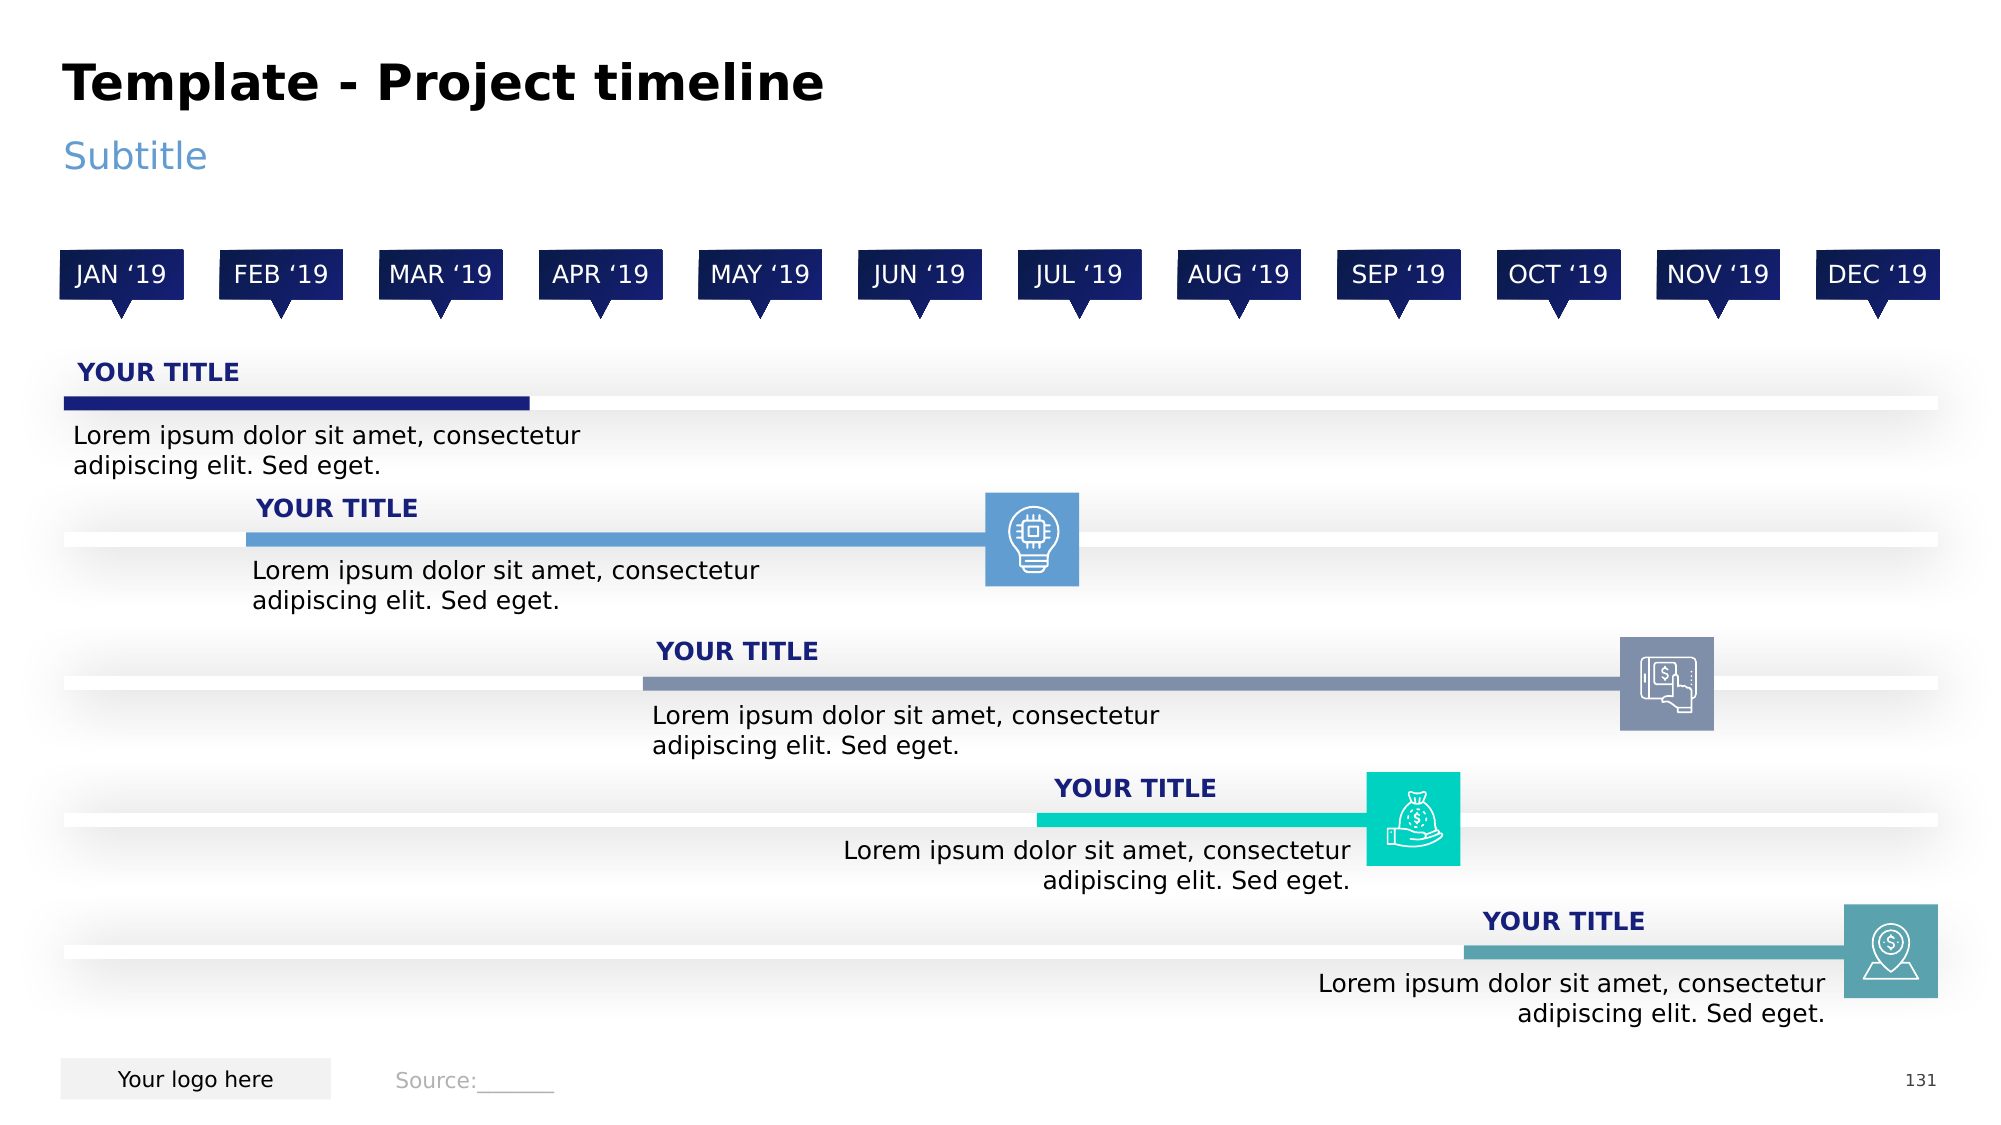

# Template - Project timeline
Subtitle

JAN ‘19
FEB ‘19
MAR ‘19
APR ‘19
MAY ‘19
JUN ‘19
JUL ‘19
AUG ‘19
SEP ‘19
OCT ‘19
NOV ‘19
DEC ‘19
YOUR TITLE

Lorem ipsum dolor sit amet, consectetur adipiscing elit. Sed eget.

YOUR TITLE

Lorem ipsum dolor sit amet, consectetur adipiscing elit. Sed eget.

YOUR TITLE

Lorem ipsum dolor sit amet, consectetur adipiscing elit. Sed eget.

YOUR TITLE

Lorem ipsum dolor sit amet, consectetur adipiscing elit. Sed eget.

YOUR TITLE

Lorem ipsum dolor sit amet, consectetur adipiscing elit. Sed eget.

Source:_______